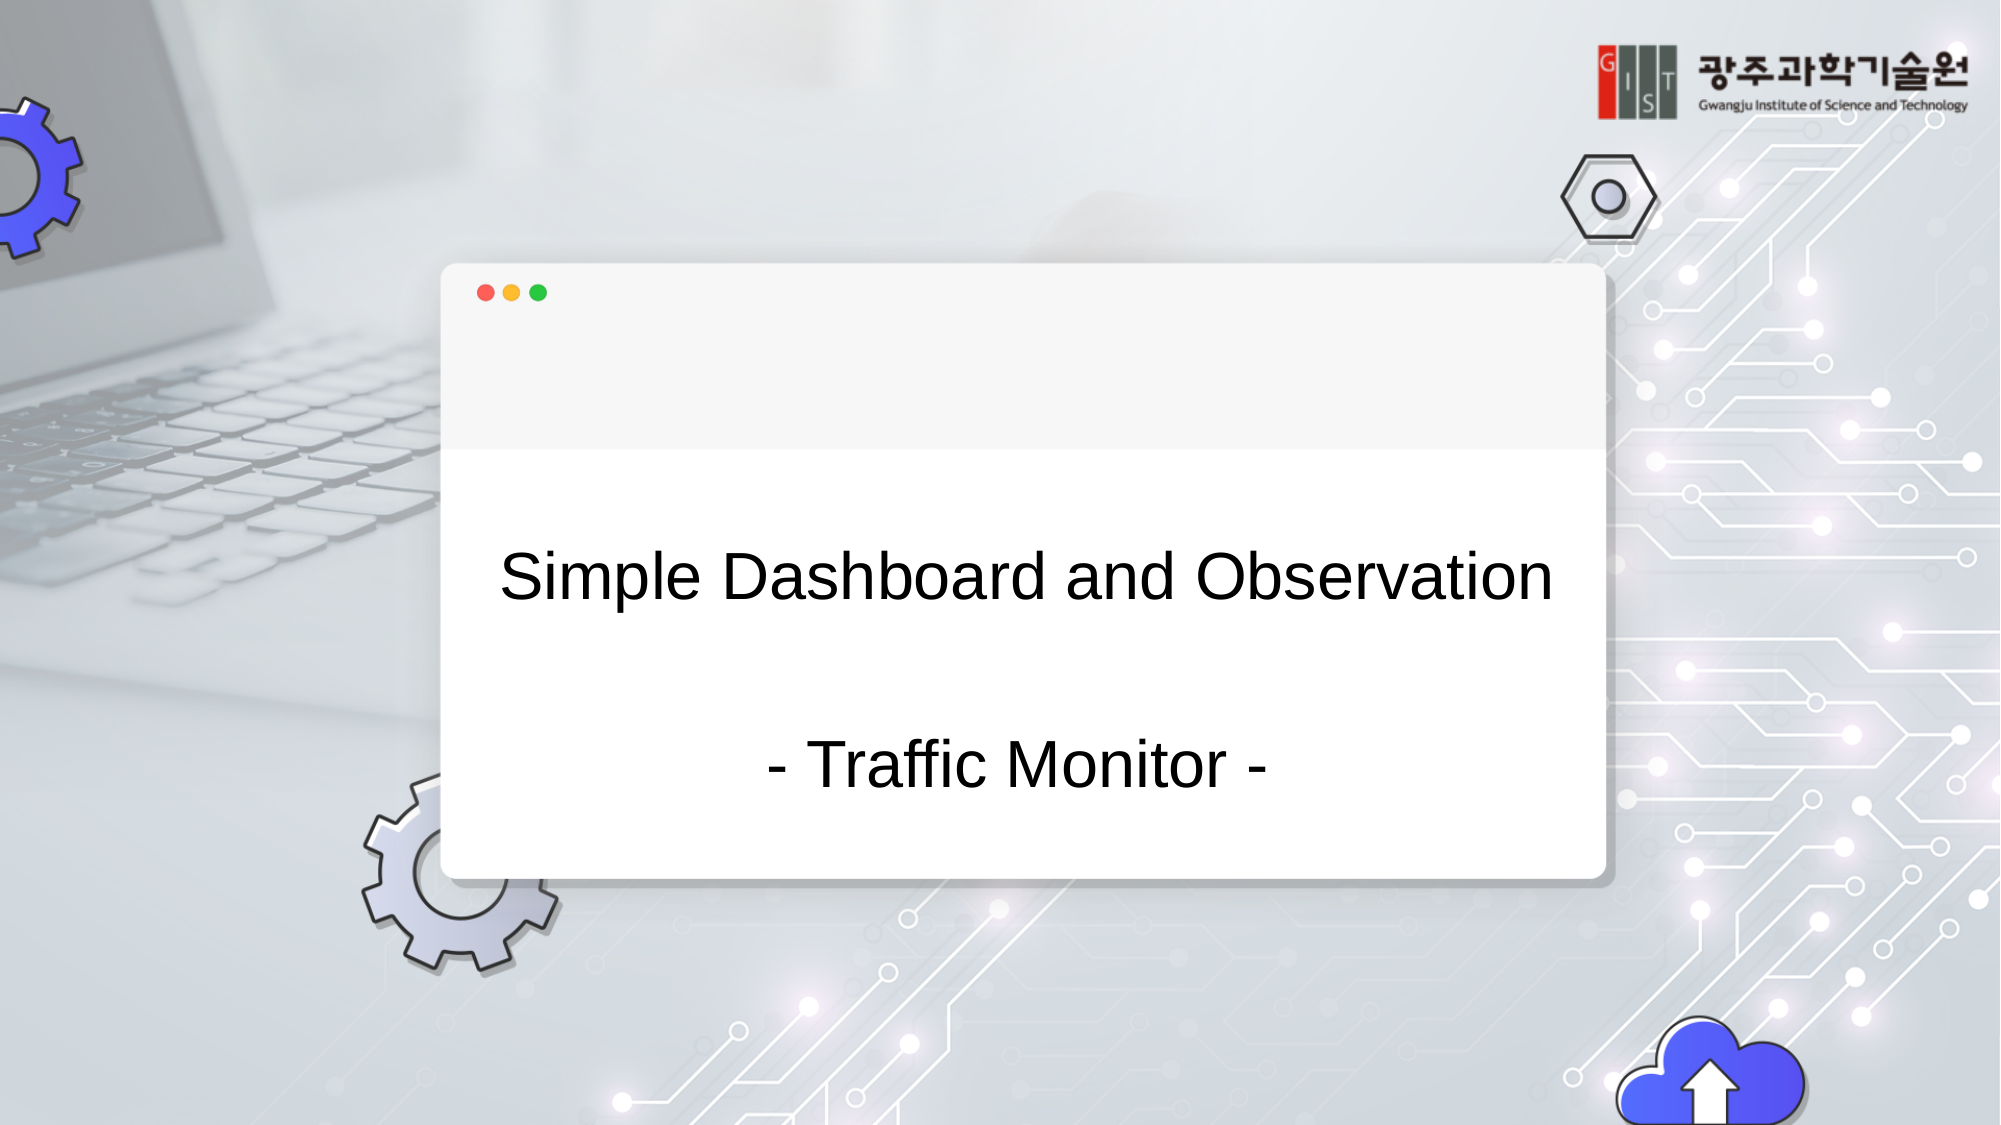

Simple Dashboard and Observation

- Traffic Monitor -